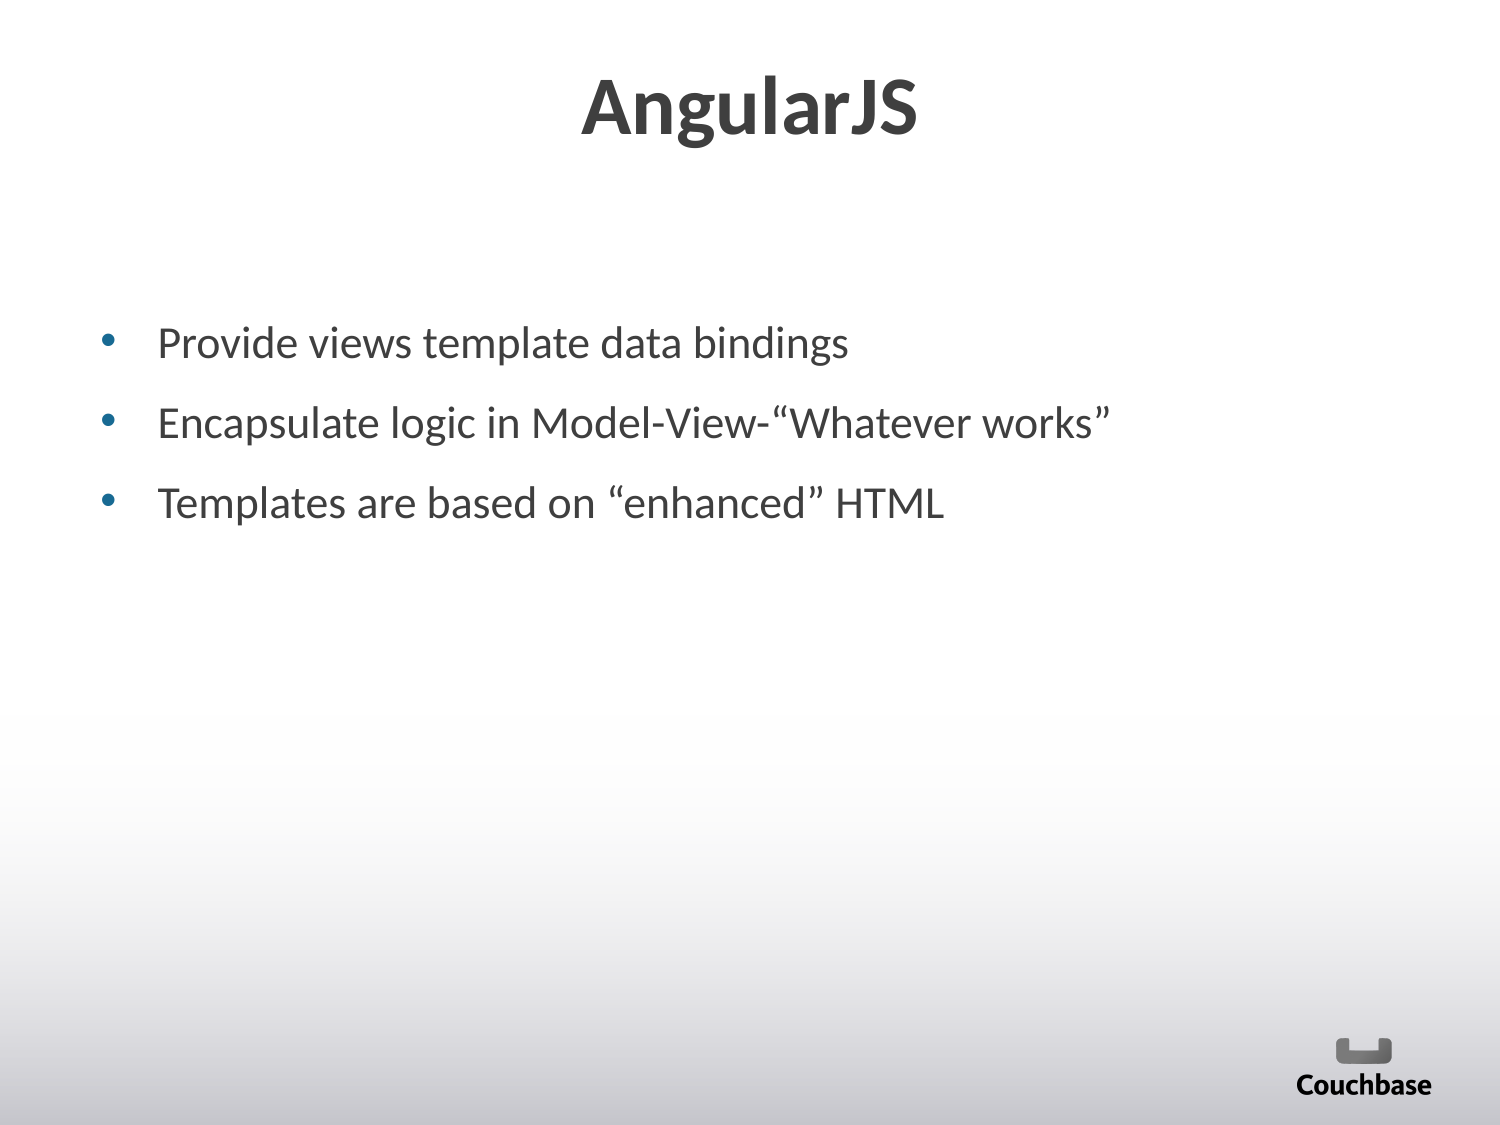

# AngularJS
Provide views template data bindings
Encapsulate logic in Model-View-“Whatever works”
Templates are based on “enhanced” HTML